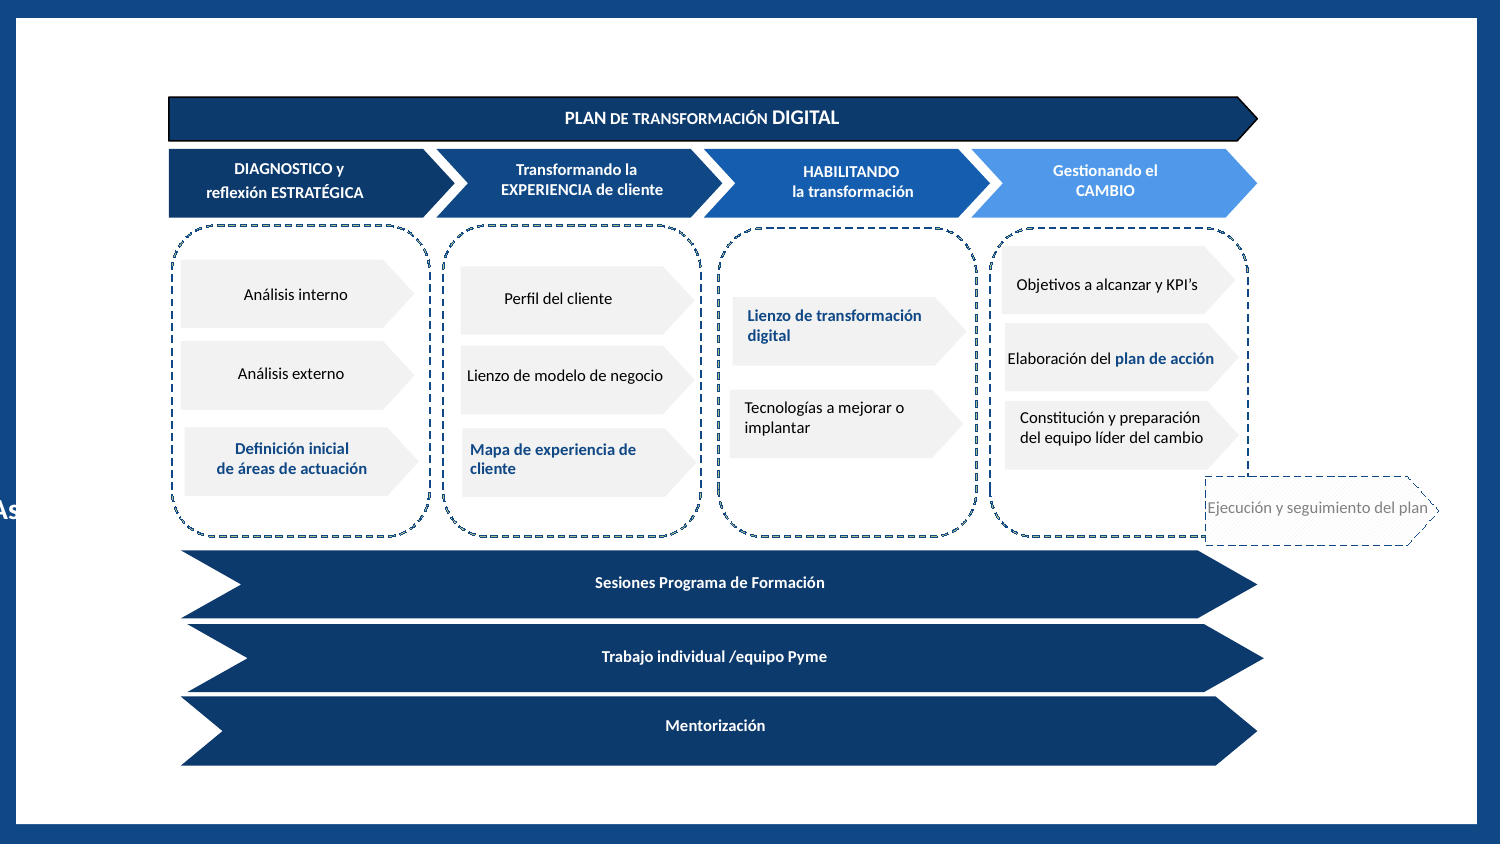

PLAN DE TRANSFORMACIÓN DIGITAL

DIAGNOSTICO y
Transformando la
  EXPERIENCIA de cliente
Gestionando el
CAMBIO
HABILITANDO
 la transformación
reflexión ESTRATÉGICA

Análisis interno
Perfil del cliente
Lienzo de transformación
digital

Elaboración del plan de acción

Análisis externo
Lienzo de modelo de negocio
Tecnologías a mejorar o
implantar

Constitución y preparación
del equipo líder del cambio

Definición inicial
de áreas de actuación
Mapa de experiencia de
cliente

Asesoramiento individual
Ejecución y seguimiento del plan

Sesiones Programa de Formación

Trabajo individual /equipo Pyme

Mentorización

Objetivos a alcanzar y KPI’s